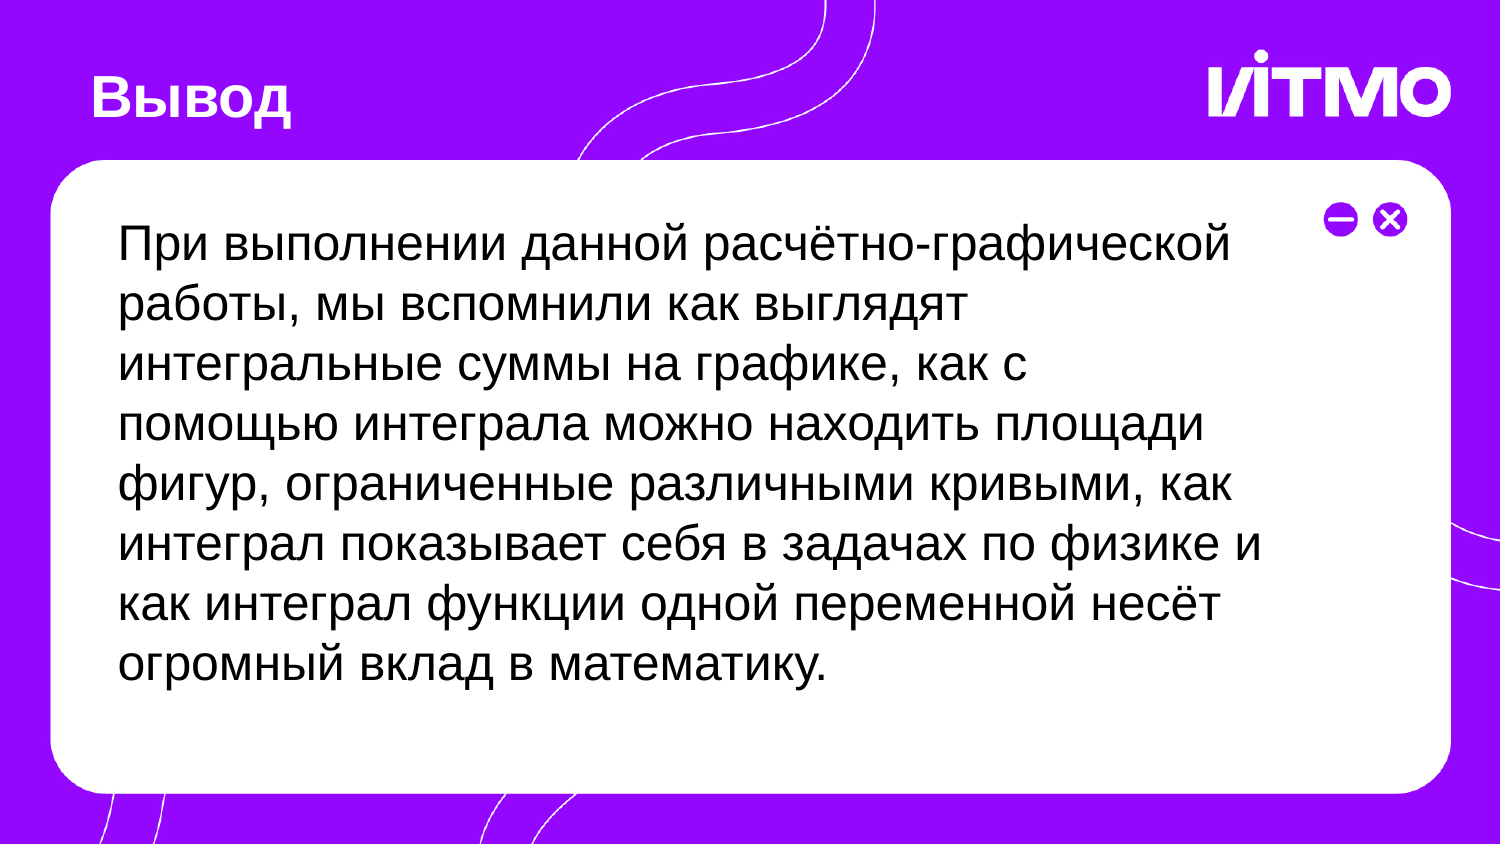

# Вывод
При выполнении данной расчётно-графической работы, мы вспомнили как выглядят интегральные суммы на графике, как с помощью интеграла можно находить площади фигур, ограниченные различными кривыми, как интеграл показывает себя в задачах по физике и как интеграл функции одной переменной несёт огромный вклад в математику.